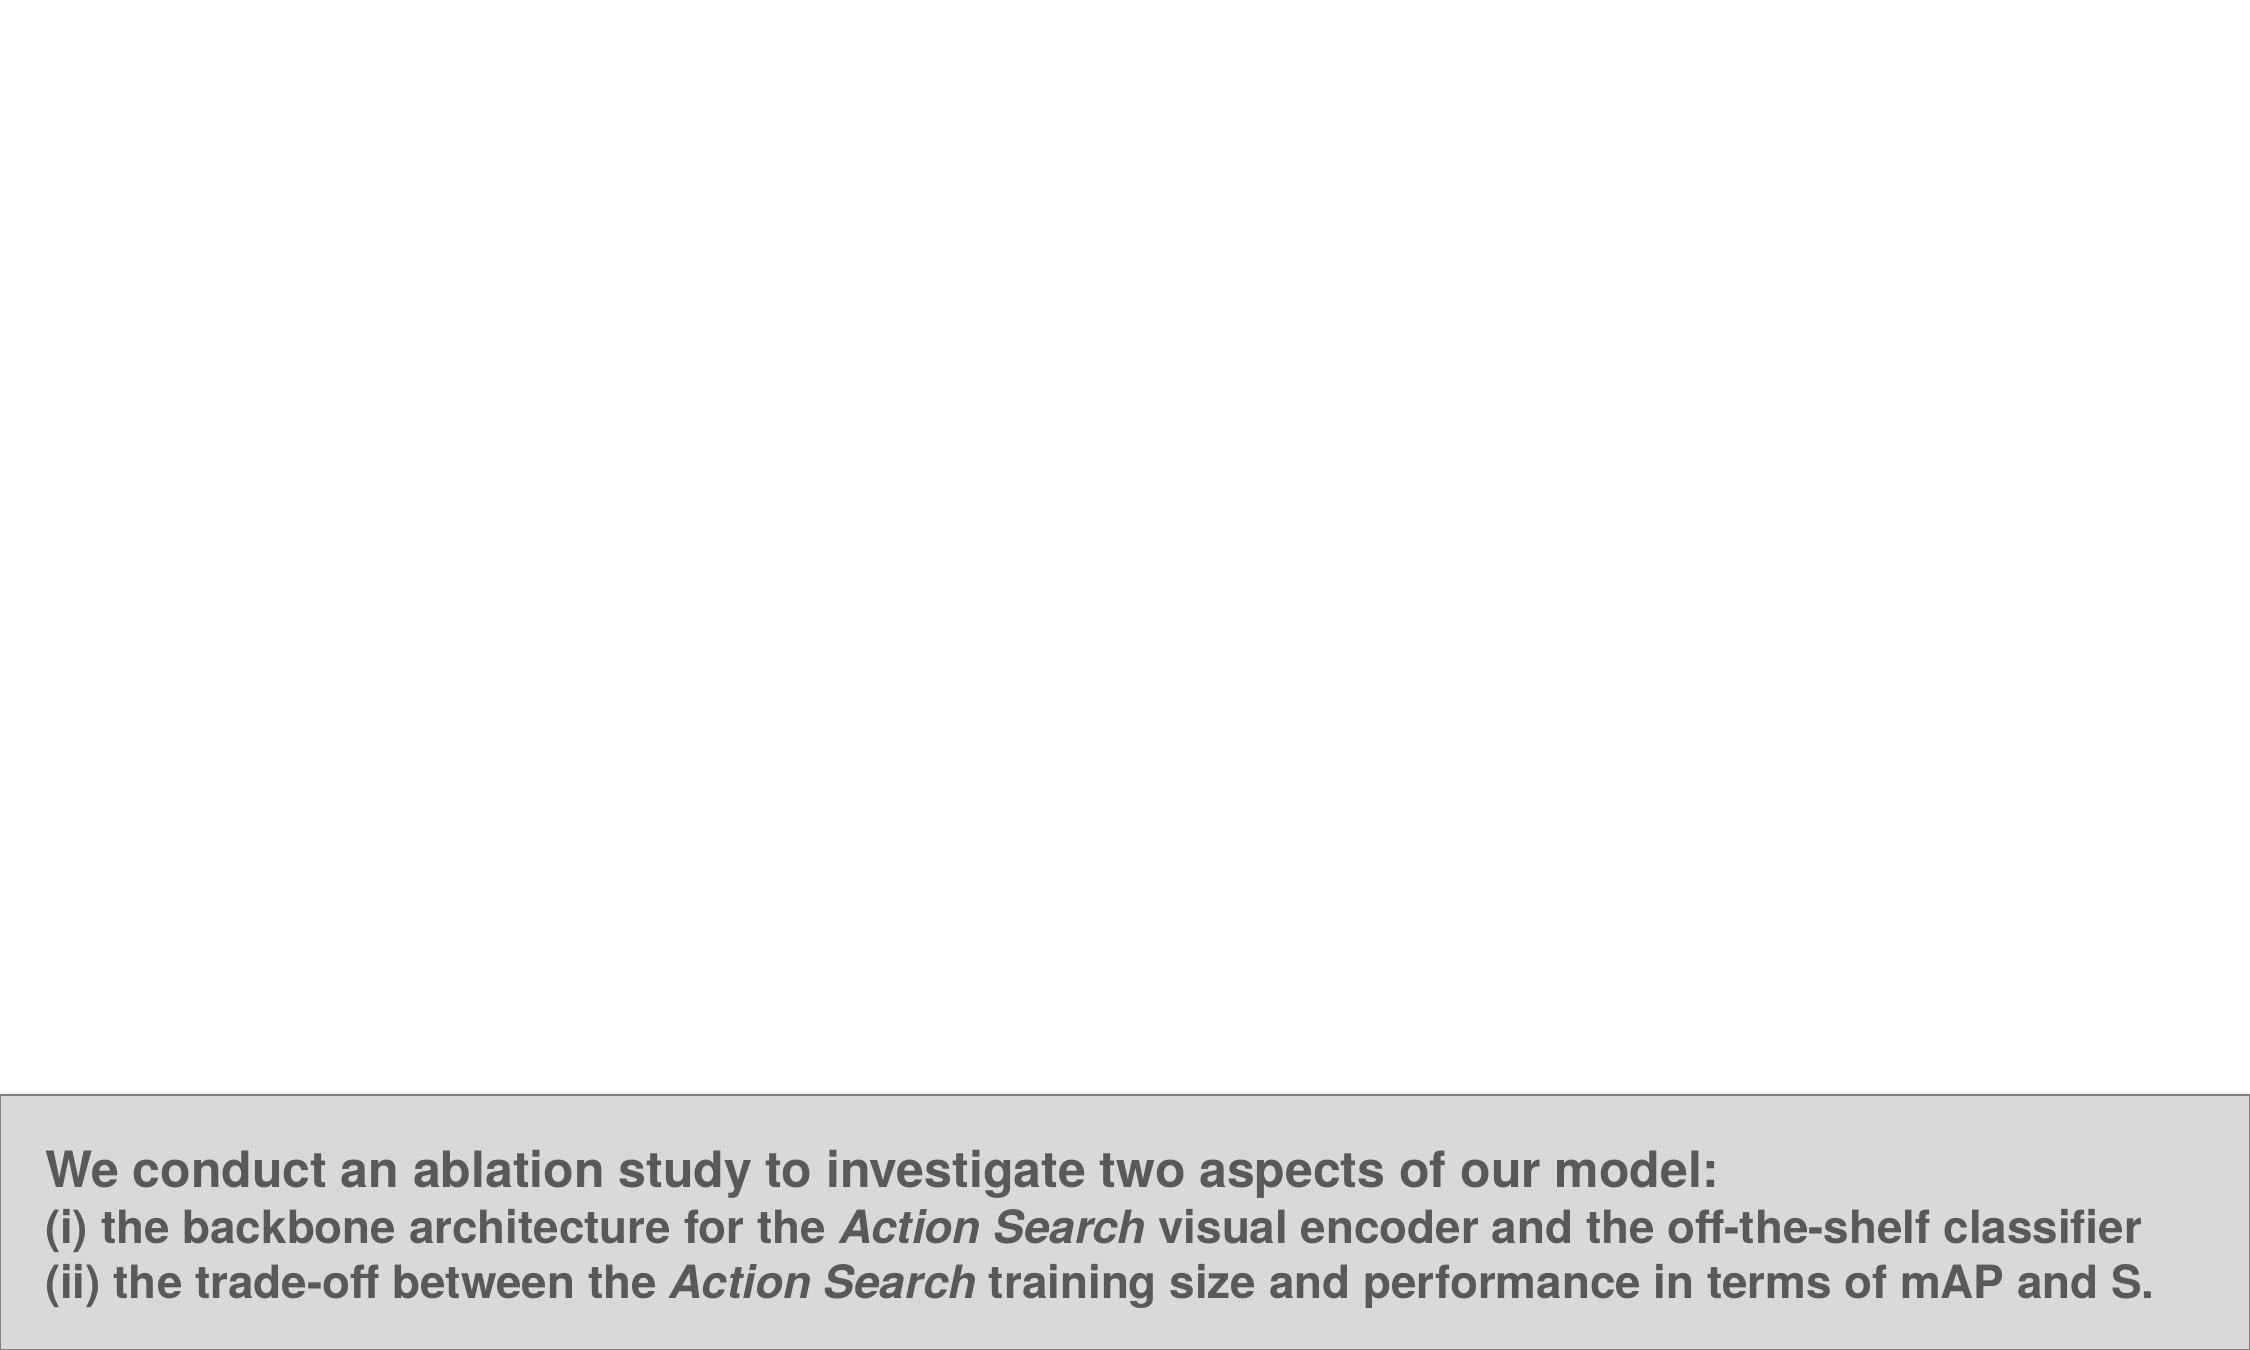

We conduct an ablation study to investigate two aspects of our model:
(i) the backbone architecture for the Action Search visual encoder and the off-the-shelf classifier
(ii) the trade-off between the Action Search training size and performance in terms of mAP and S.